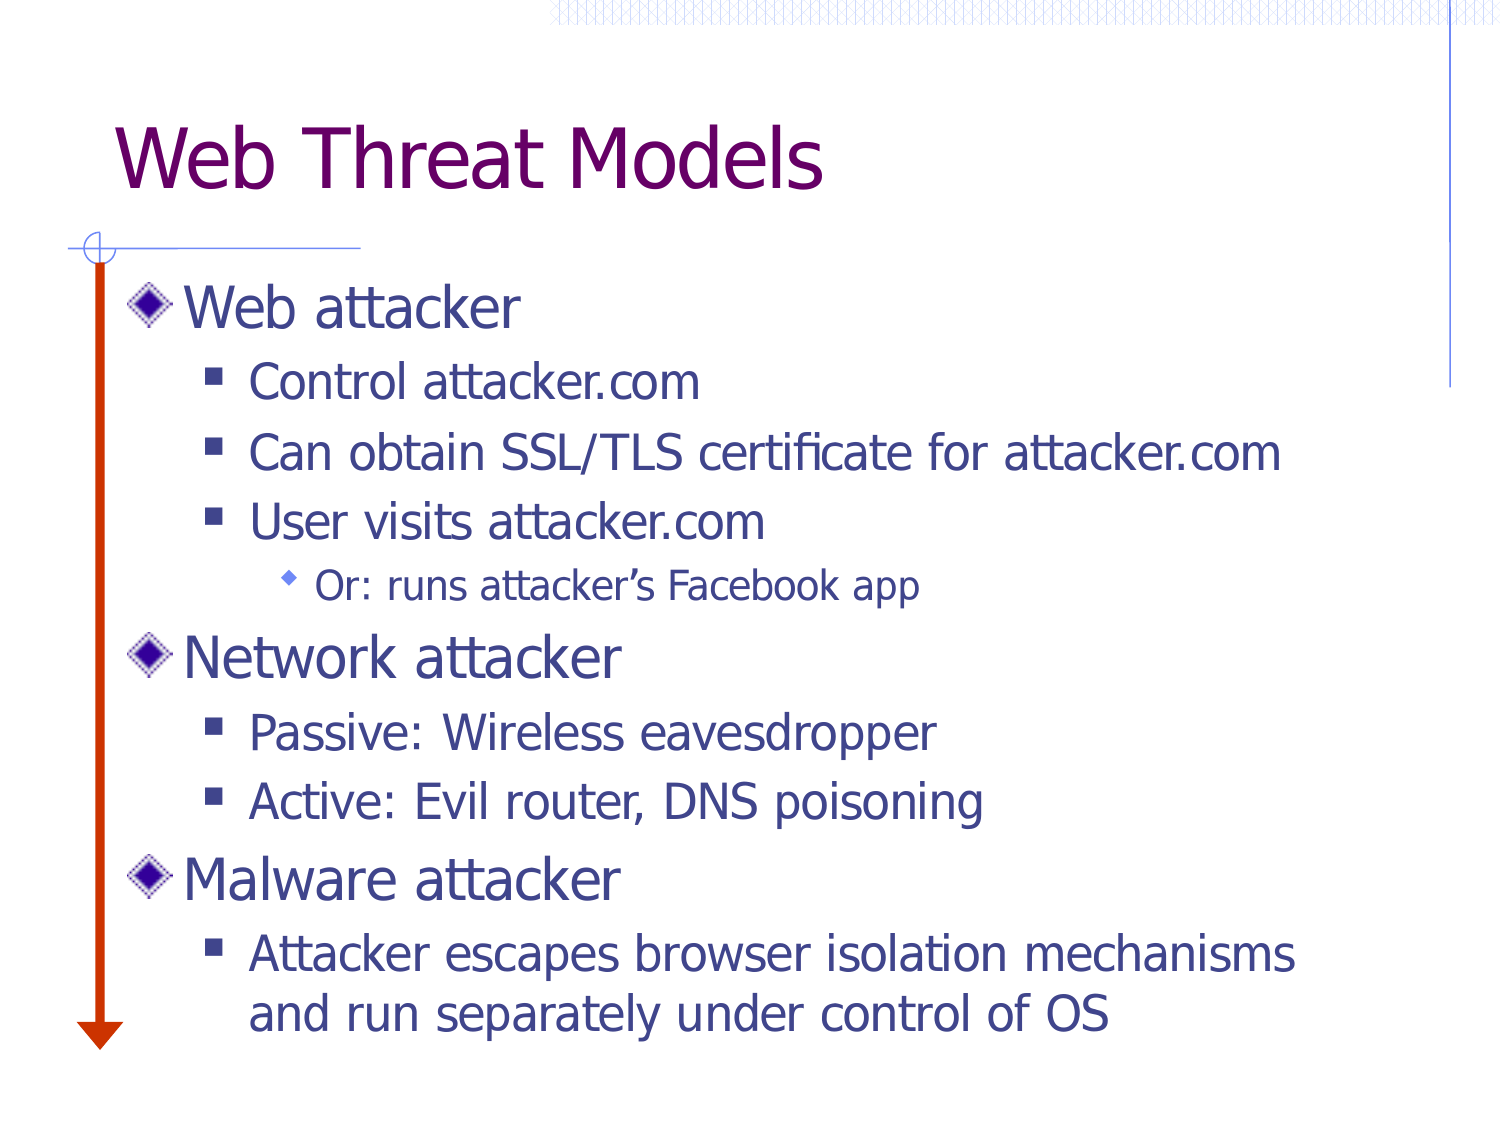

# Web Threat Models

Web attacker
Control attacker.com
Can obtain SSL/TLS certificate for attacker.com
User visits attacker.com
Or: runs attacker’s Facebook app
Network attacker
Passive: Wireless eavesdropper
Active: Evil router, DNS poisoning
Malware attacker
Attacker escapes browser isolation mechanisms and run separately under control of OS